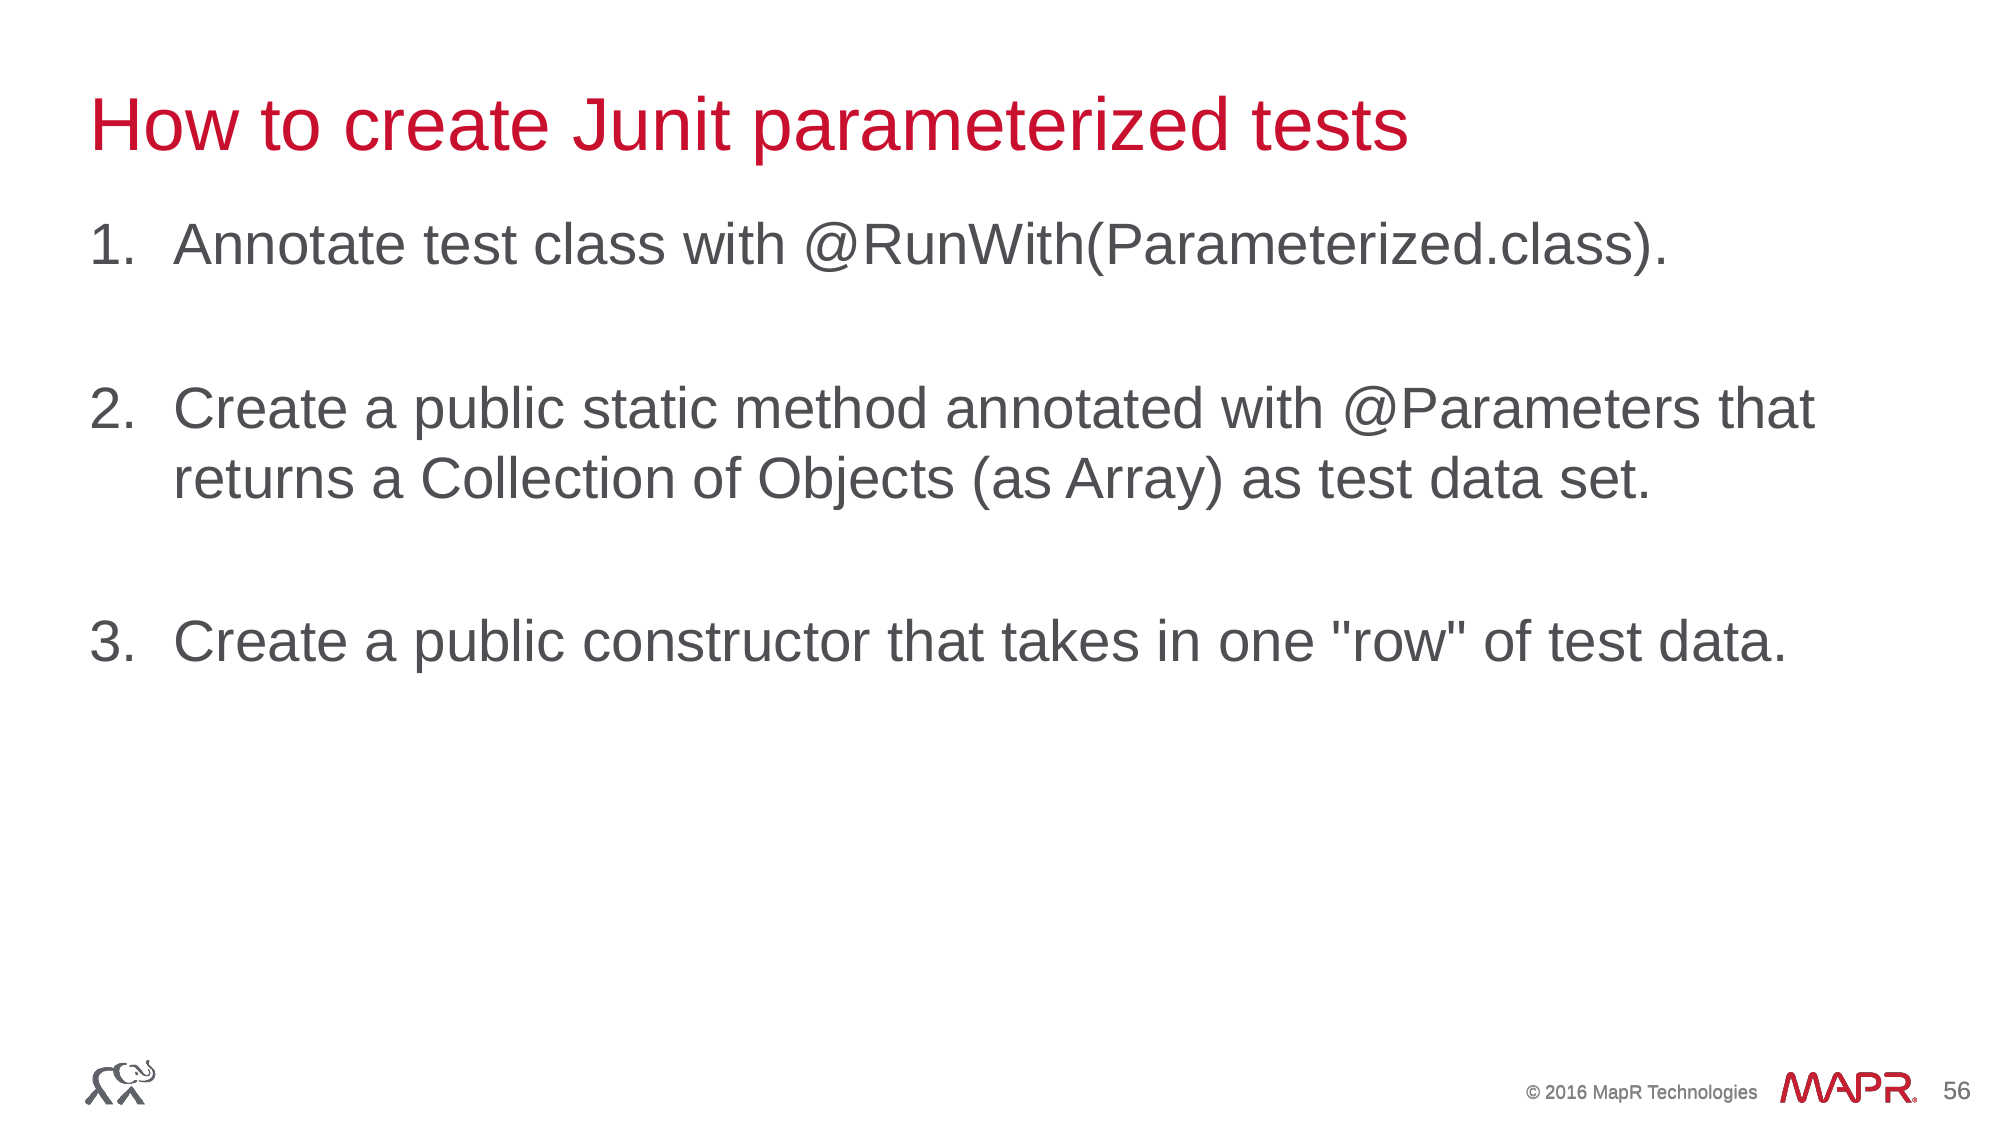

# How to create Junit parameterized tests
Annotate test class with @RunWith(Parameterized.class).

Create a public static method annotated with @Parameters that returns a Collection of Objects (as Array) as test data set.

Create a public constructor that takes in one "row" of test data.